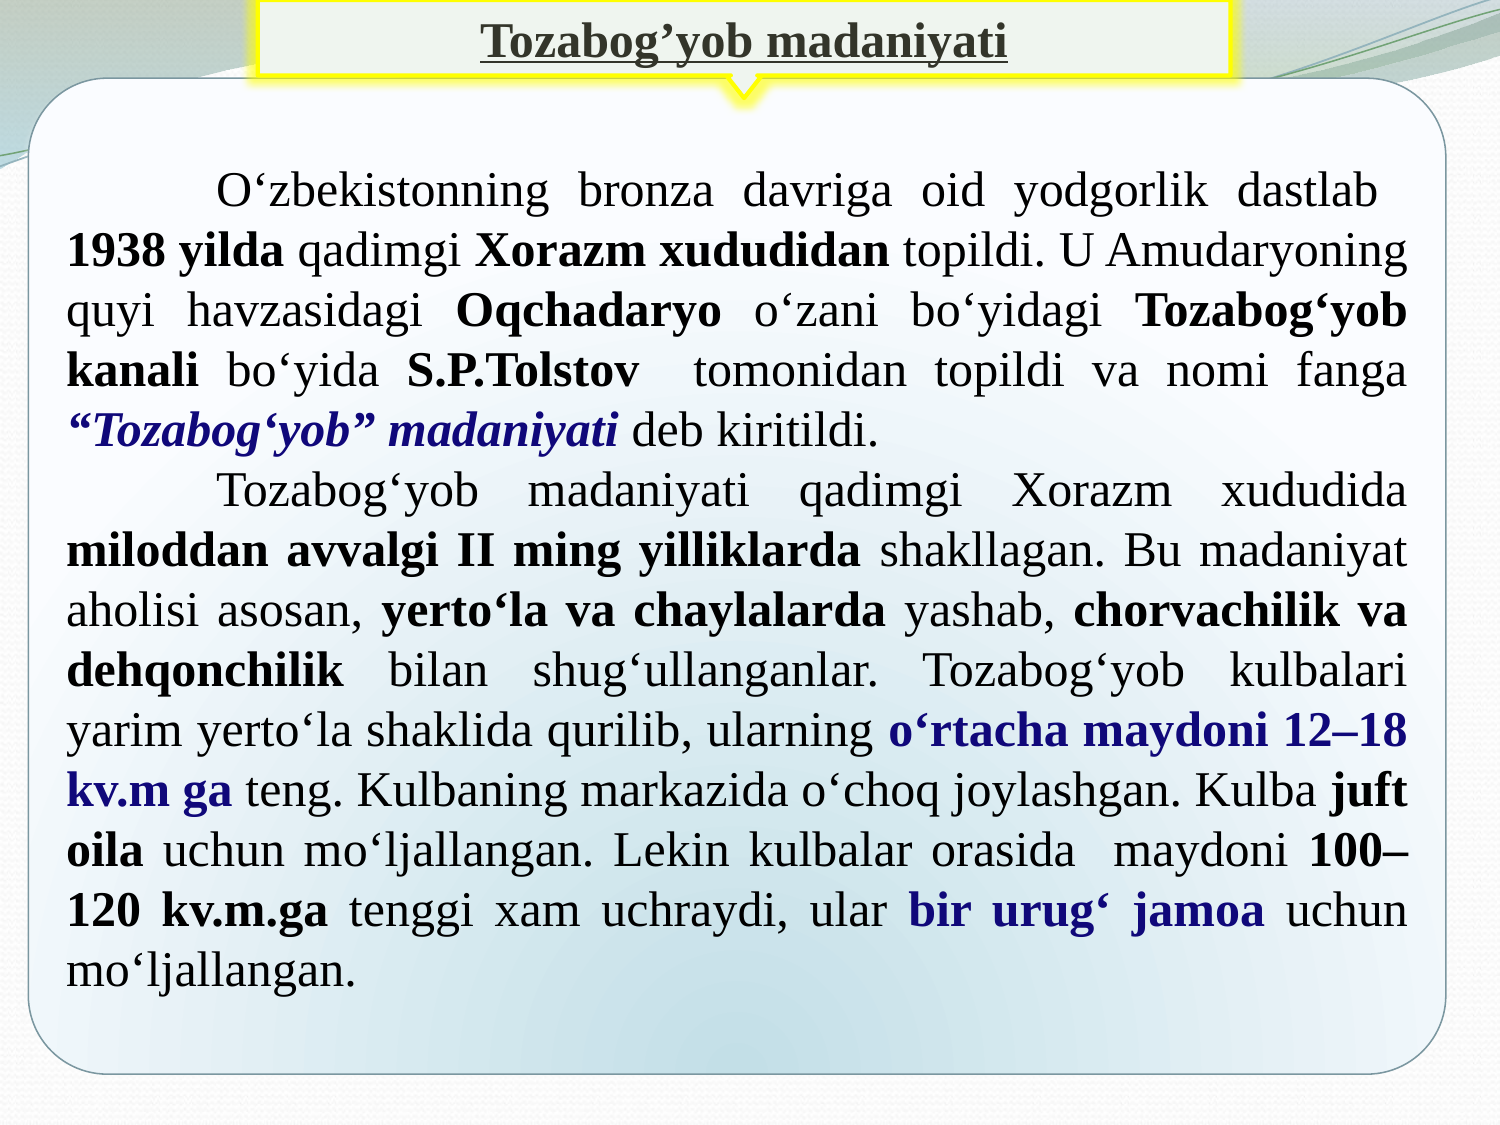

Tozabog’yob madaniyati
	O‘zbekistonning bronza davriga oid yodgorlik dastlab  1938 yilda qadimgi Xorazm xududidan topildi. U Amudaryoning quyi havzasidagi Oqchadaryo o‘zani bo‘yidagi Tozabog‘yob kanali bo‘yida S.P.Tolstov  tomonidan topildi va nomi fanga “Tozabog‘yob” madaniyati deb kiritildi.
	Tozabog‘yob madaniyati qadimgi Xorazm xududida miloddan avvalgi II ming yilliklarda shakllagan. Bu madaniyat aholisi asosan, yerto‘la va chaylalarda yashab, chorvachilik va dehqonchilik bilan shug‘ullanganlar. Tozabog‘yob kulbalari yarim yerto‘la shaklida qurilib, ularning o‘rtacha maydoni 12–18 kv.m ga teng. Kulbaning markazida o‘choq joylashgan. Kulba juft oila uchun mo‘ljallangan. Lekin kulbalar orasida  maydoni 100–120 kv.m.ga tenggi xam uchraydi, ular bir urug‘ jamoa uchun mo‘ljallangan.